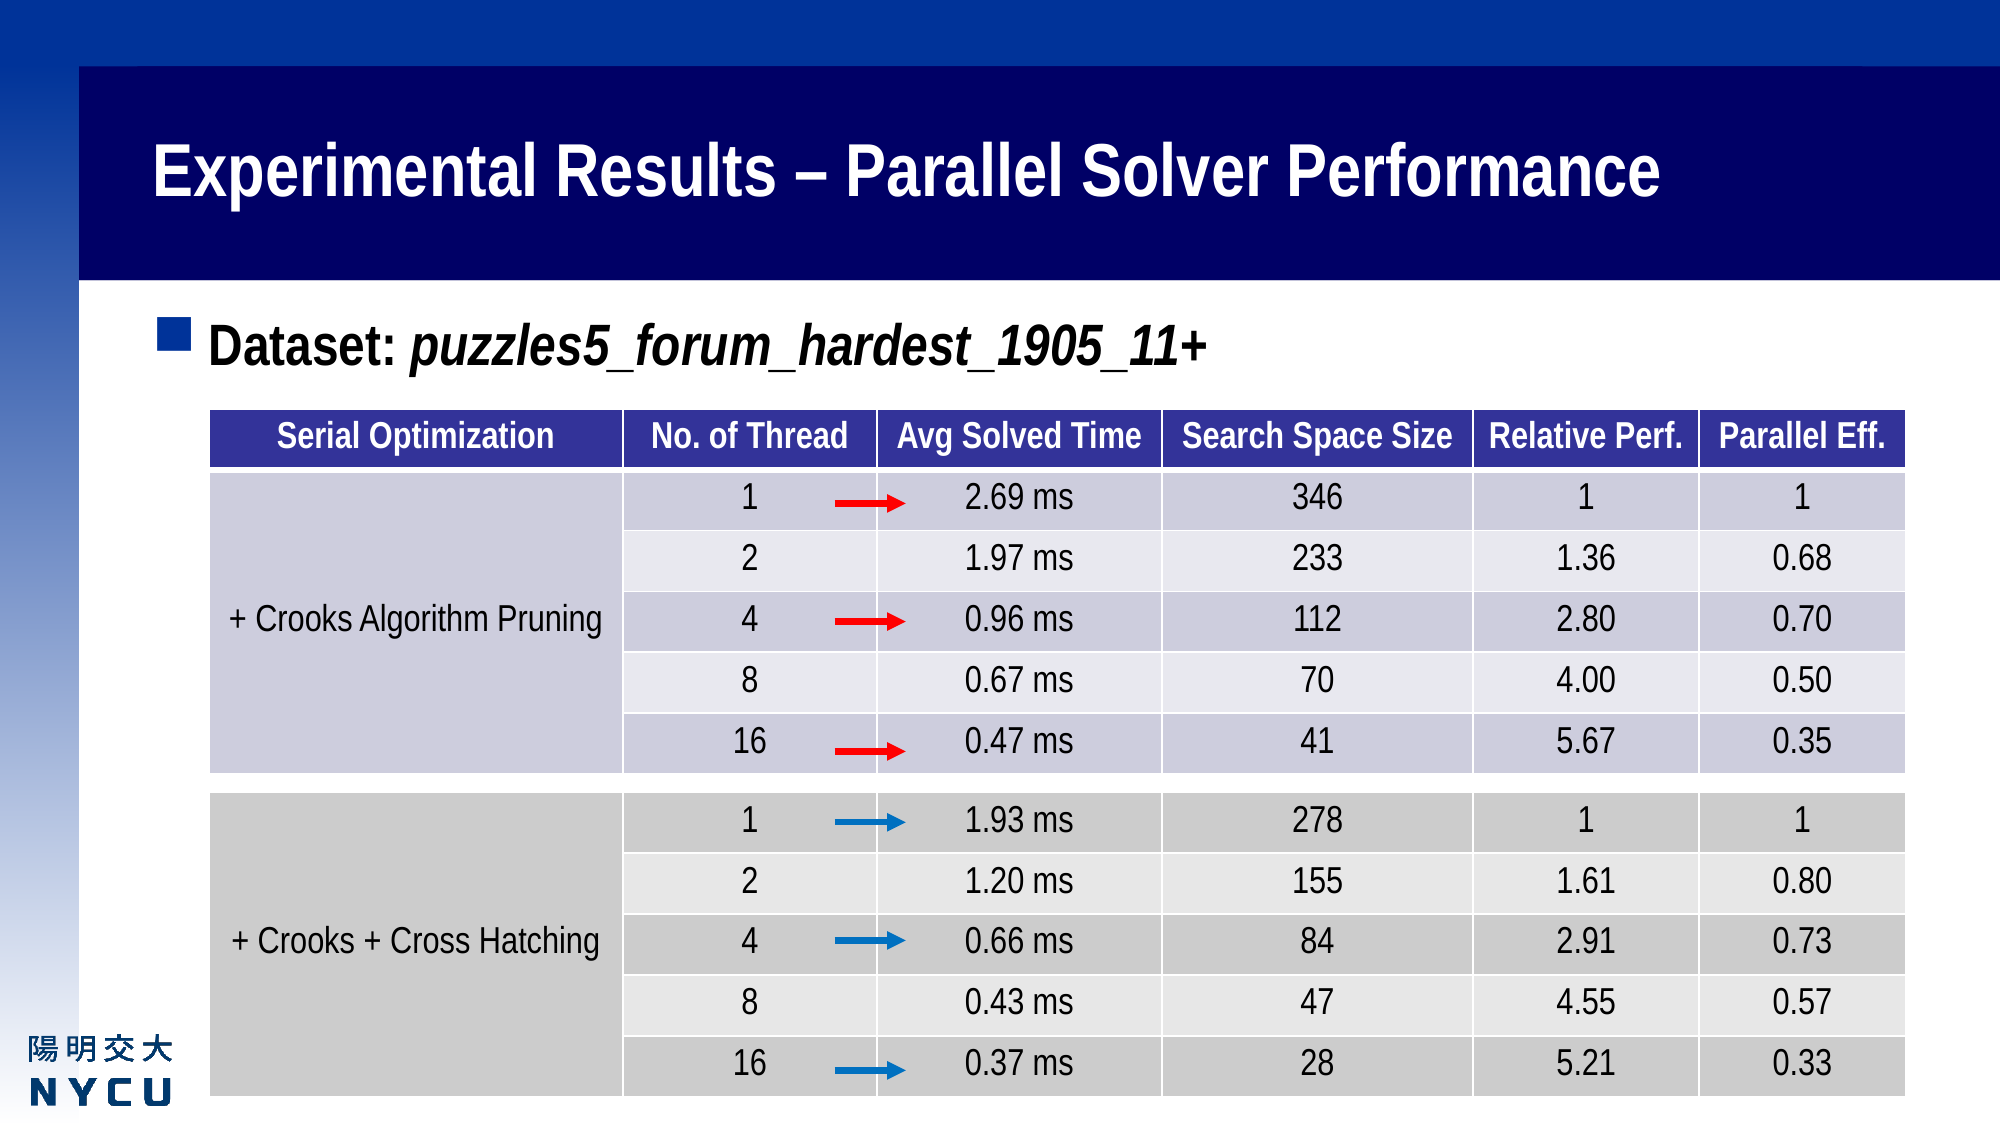

# Experimental Results – Parallel Solver Performance
Dataset: puzzles5_forum_hardest_1905_11+

| Serial Optimization | No. of Thread | Avg Solved Time | Search Space Size | Relative Perf. | Parallel Eff. |
| --- | --- | --- | --- | --- | --- |
| + Crooks Algorithm Pruning | 1 | 2.69 ms | 346 | 1 | 1 |
|  | 2 | 1.97 ms | 233 | 1.36 | 0.68 |
|  | 4 | 0.96 ms | 112 | 2.80 | 0.70 |
|  | 8 | 0.67 ms | 70 | 4.00 | 0.50 |
|  | 16 | 0.47 ms | 41 | 5.67 | 0.35 |
| + Crooks + Cross Hatching | 1 | 1.93 ms | 278 | 1 | 1 |
| --- | --- | --- | --- | --- | --- |
|  | 2 | 1.20 ms | 155 | 1.61 | 0.80 |
|  | 4 | 0.66 ms | 84 | 2.91 | 0.73 |
|  | 8 | 0.43 ms | 47 | 4.55 | 0.57 |
|  | 16 | 0.37 ms | 28 | 5.21 | 0.33 |